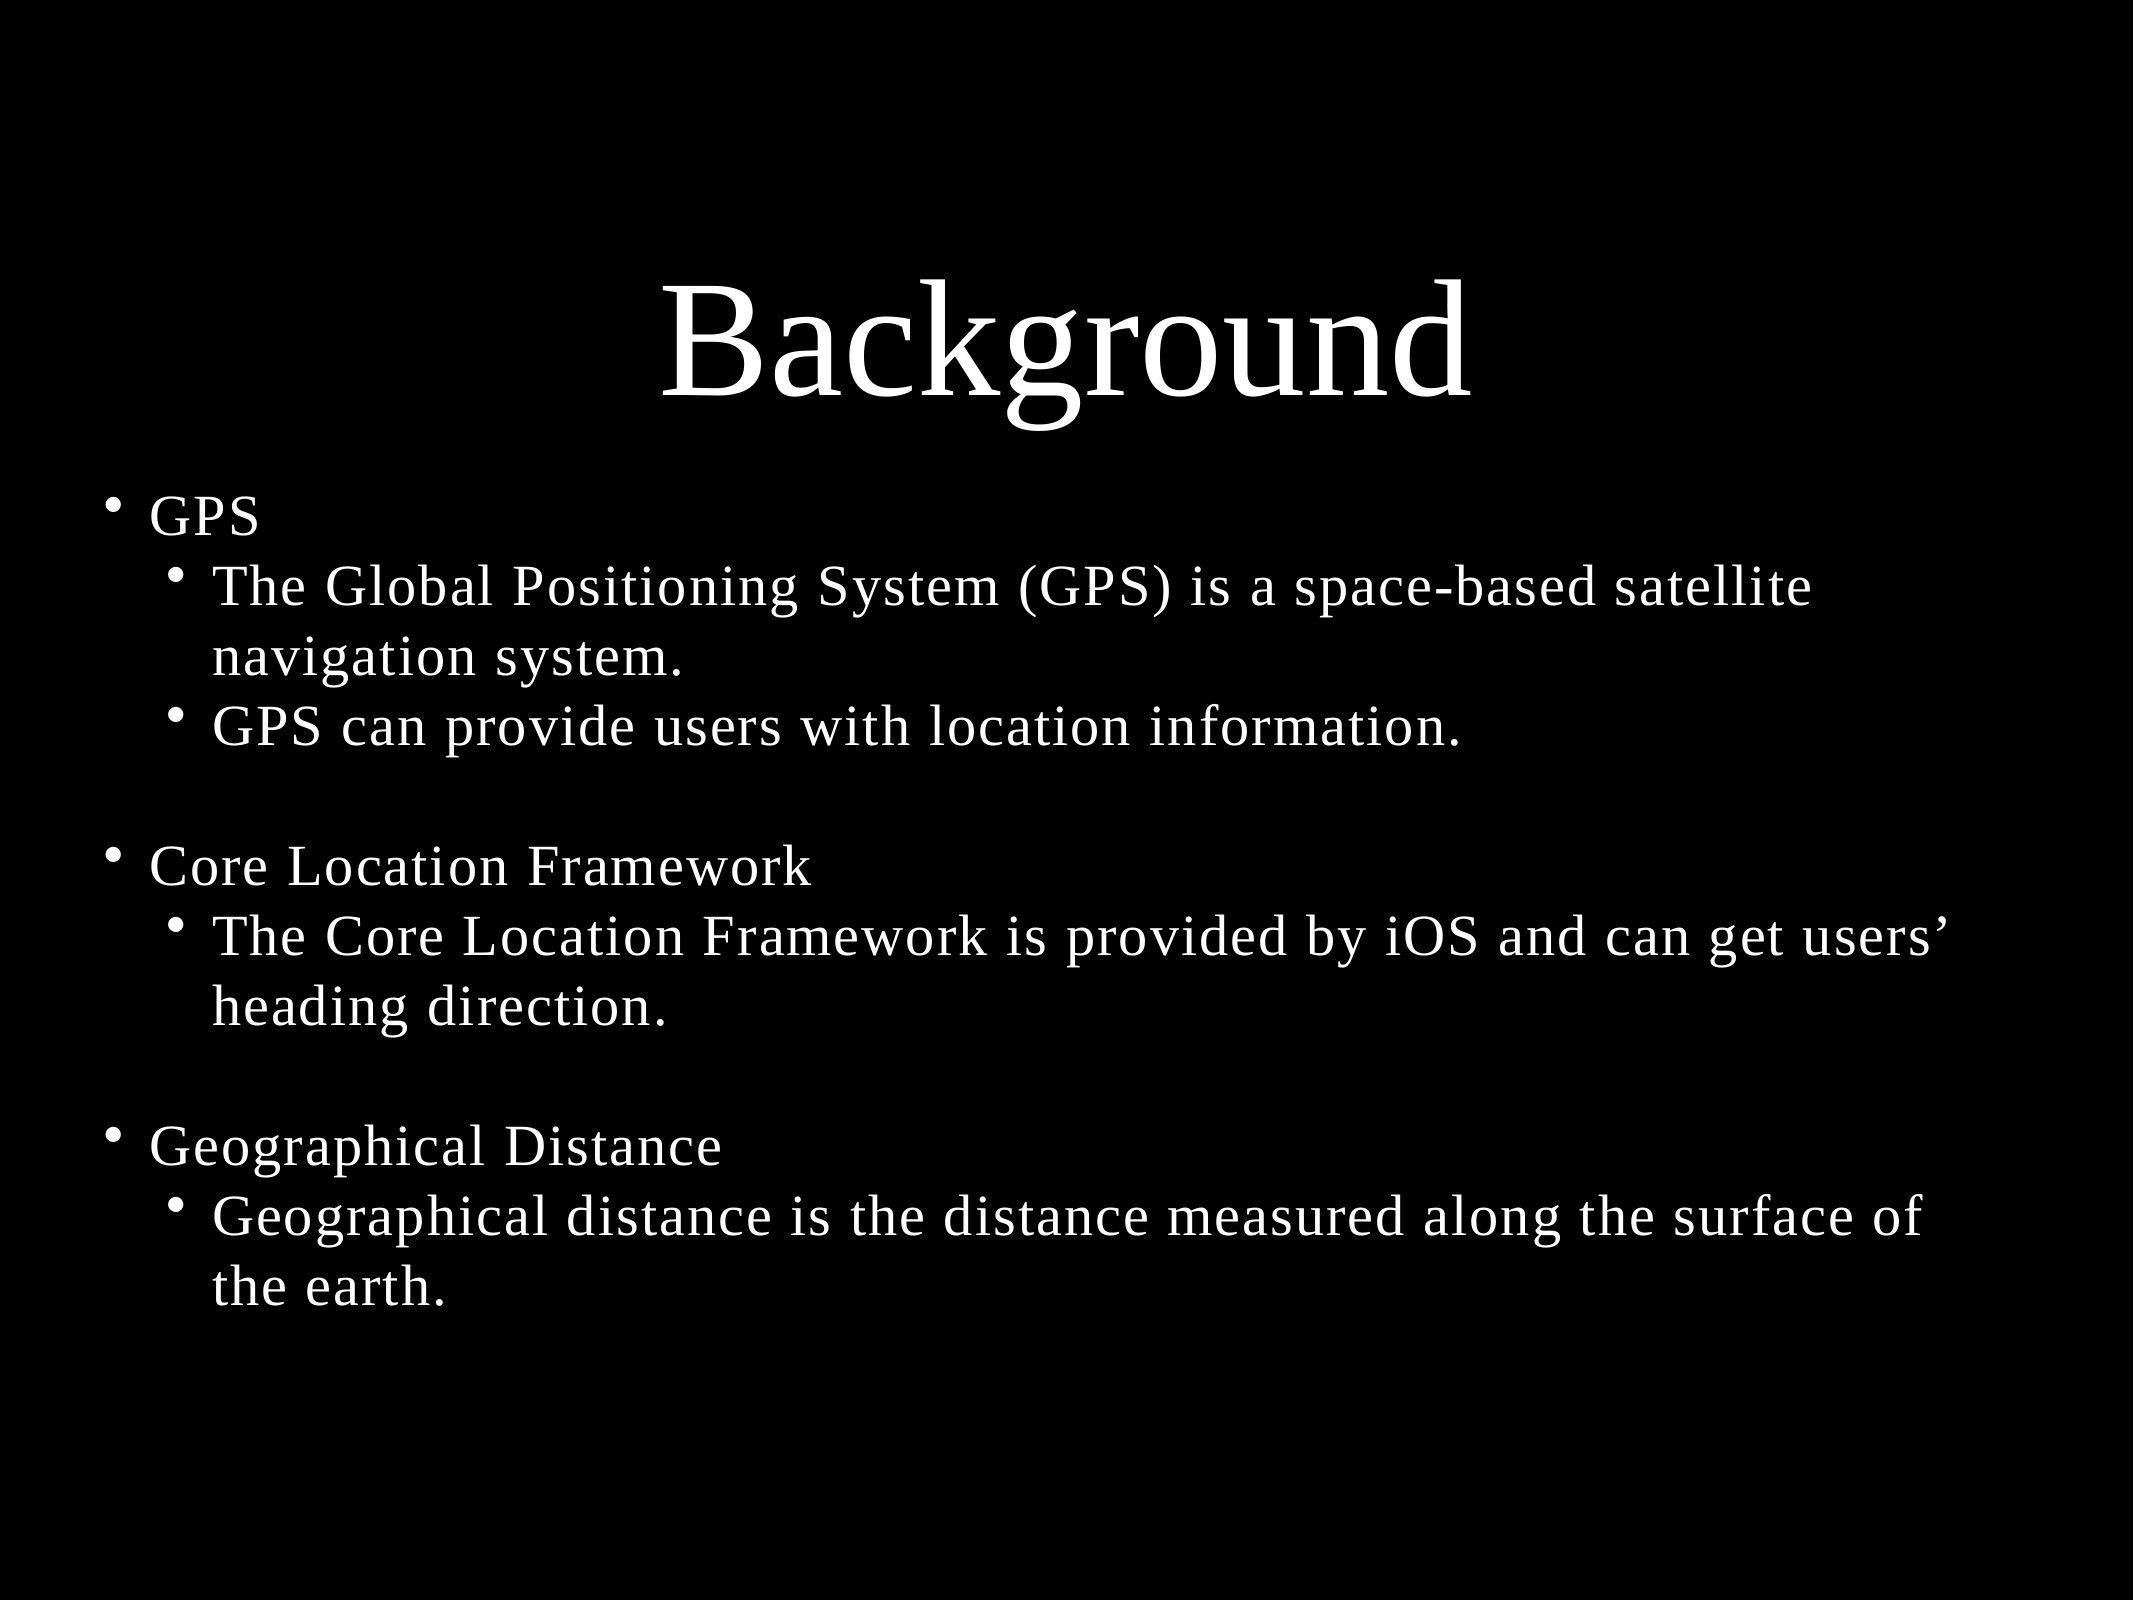

# Background
GPS
The Global Positioning System (GPS) is a space-based satellite navigation system.
GPS can provide users with location information.

Core Location Framework
The Core Location Framework is provided by iOS and can get users’ heading direction.

Geographical Distance
Geographical distance is the distance measured along the surface of the earth.